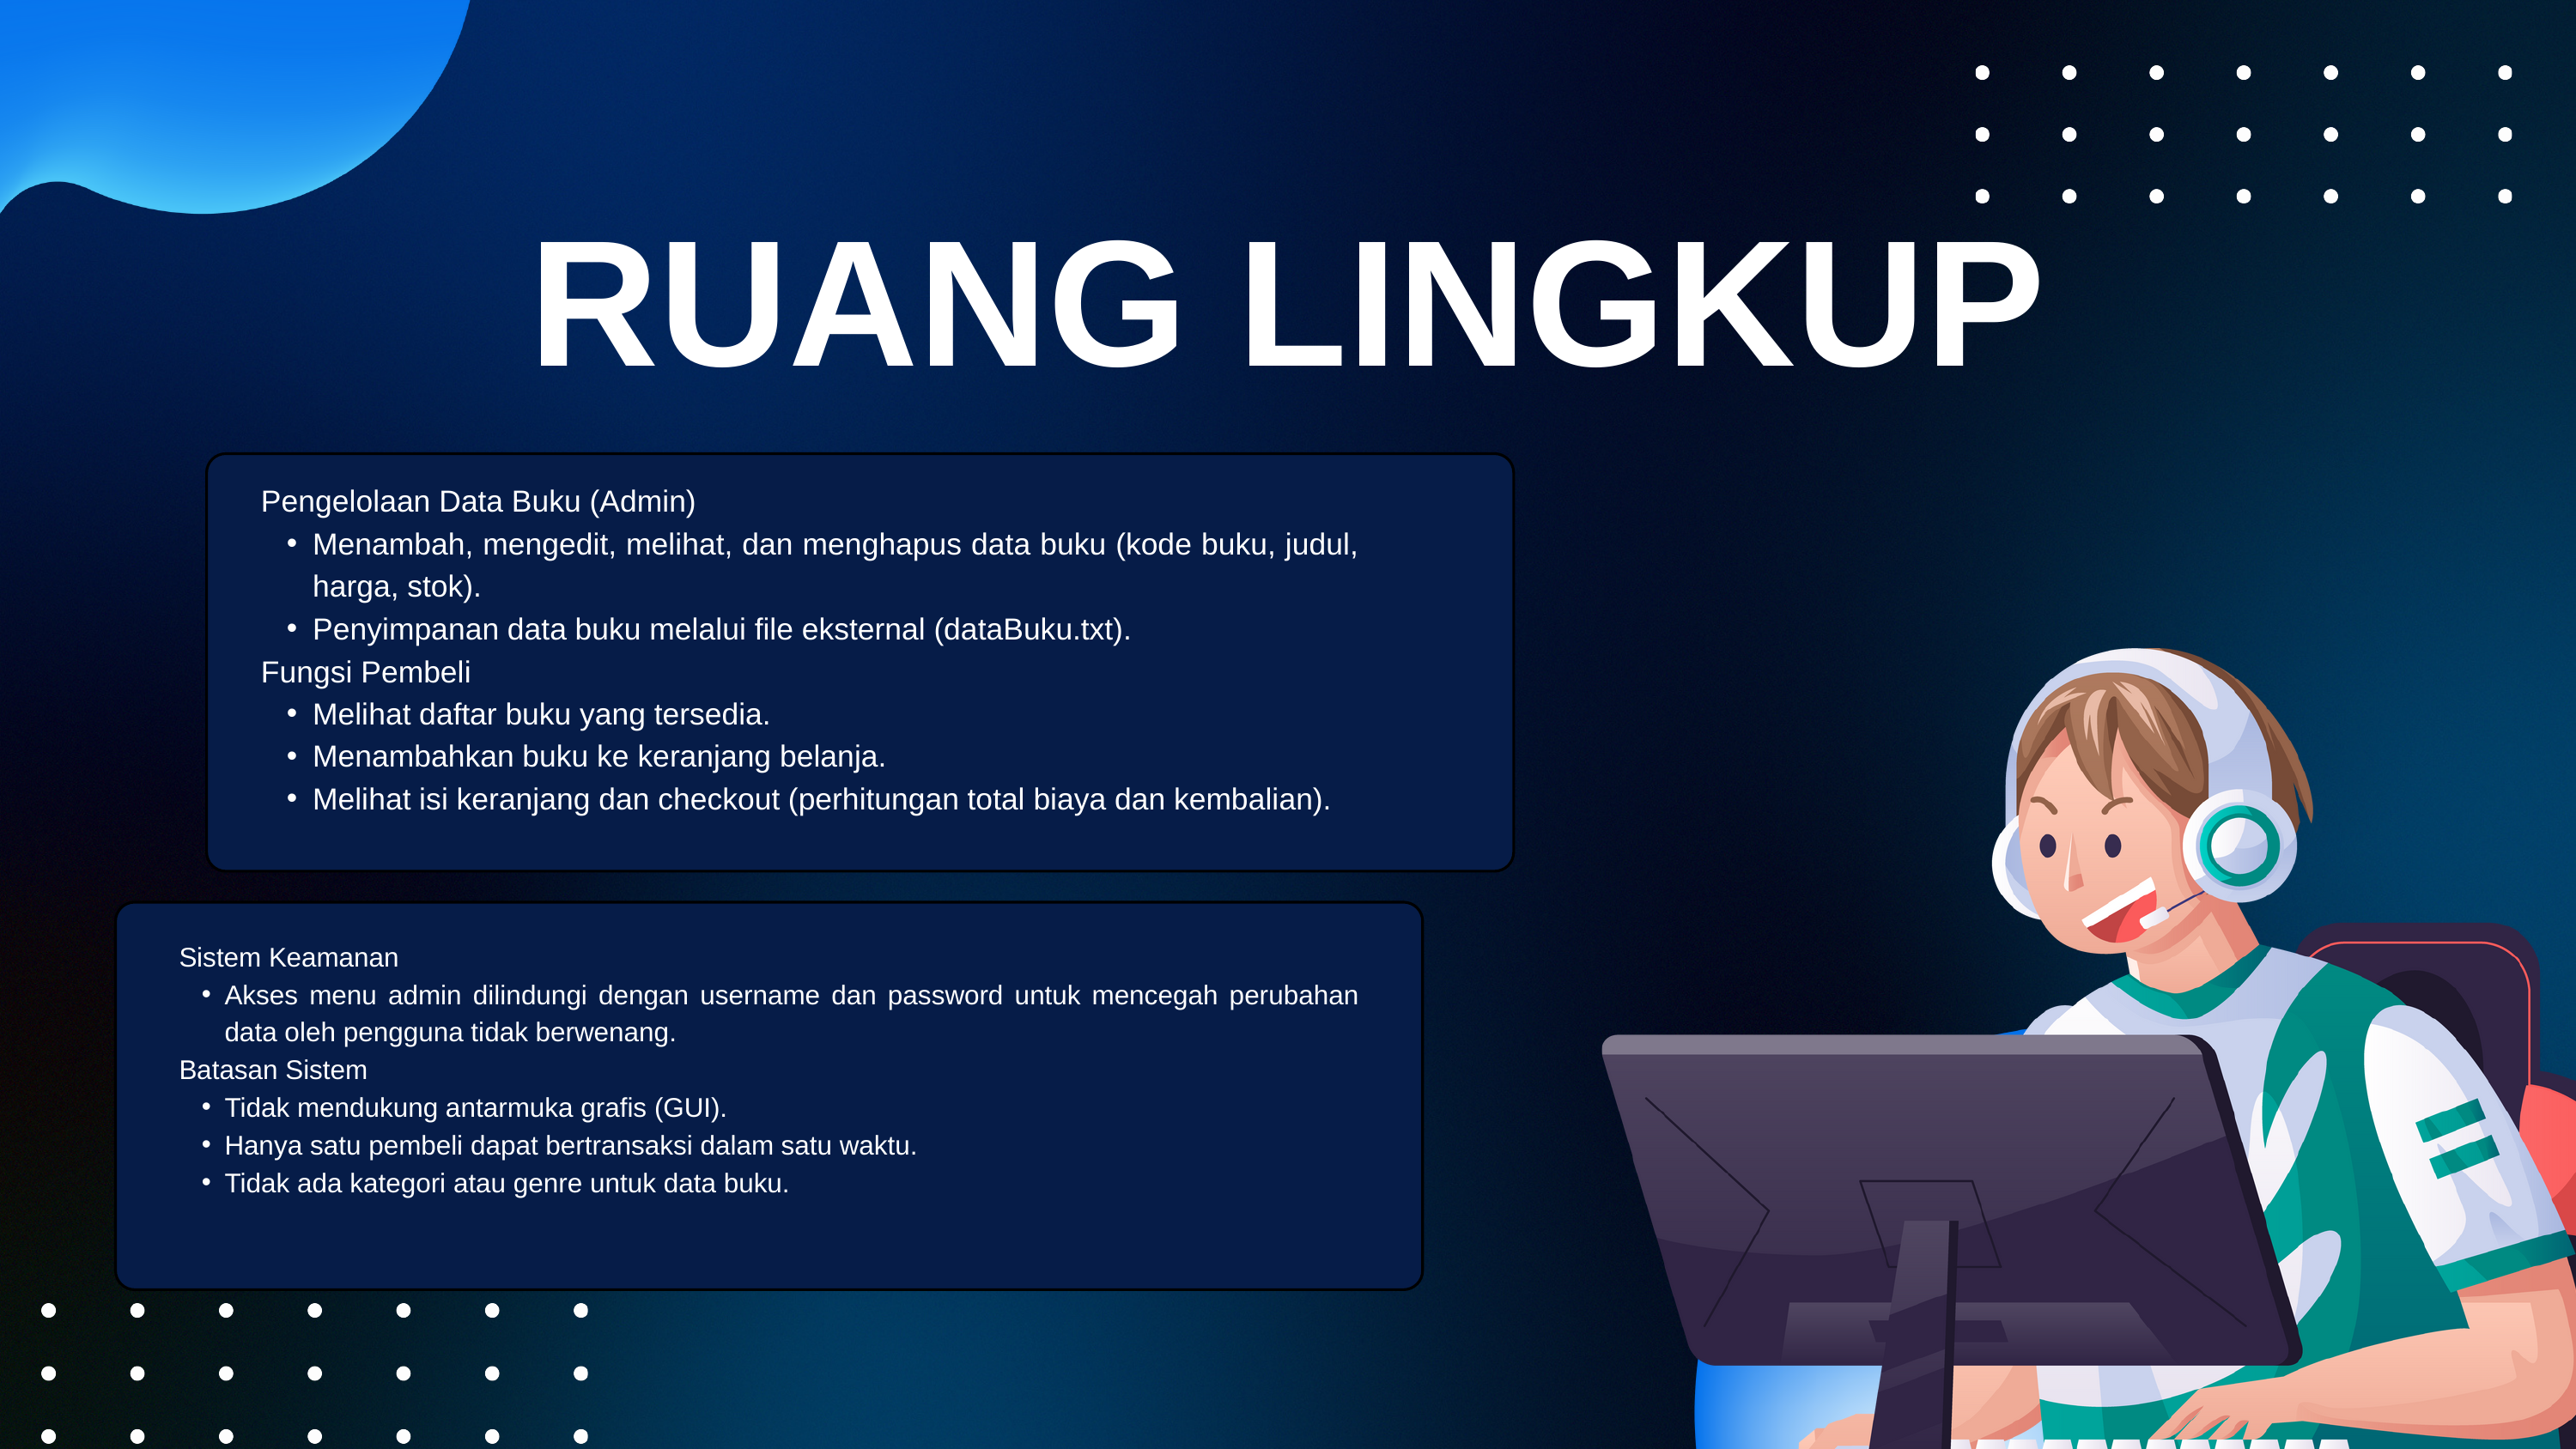

RUANG LINGKUP

Pengelolaan Data Buku (Admin)
Menambah, mengedit, melihat, dan menghapus data buku (kode buku, judul, harga, stok).
Penyimpanan data buku melalui file eksternal (dataBuku.txt).
Fungsi Pembeli
Melihat daftar buku yang tersedia.
Menambahkan buku ke keranjang belanja.
Melihat isi keranjang dan checkout (perhitungan total biaya dan kembalian).

Sistem Keamanan
Akses menu admin dilindungi dengan username dan password untuk mencegah perubahan data oleh pengguna tidak berwenang.
Batasan Sistem
Tidak mendukung antarmuka grafis (GUI).
Hanya satu pembeli dapat bertransaksi dalam satu waktu.
Tidak ada kategori atau genre untuk data buku.